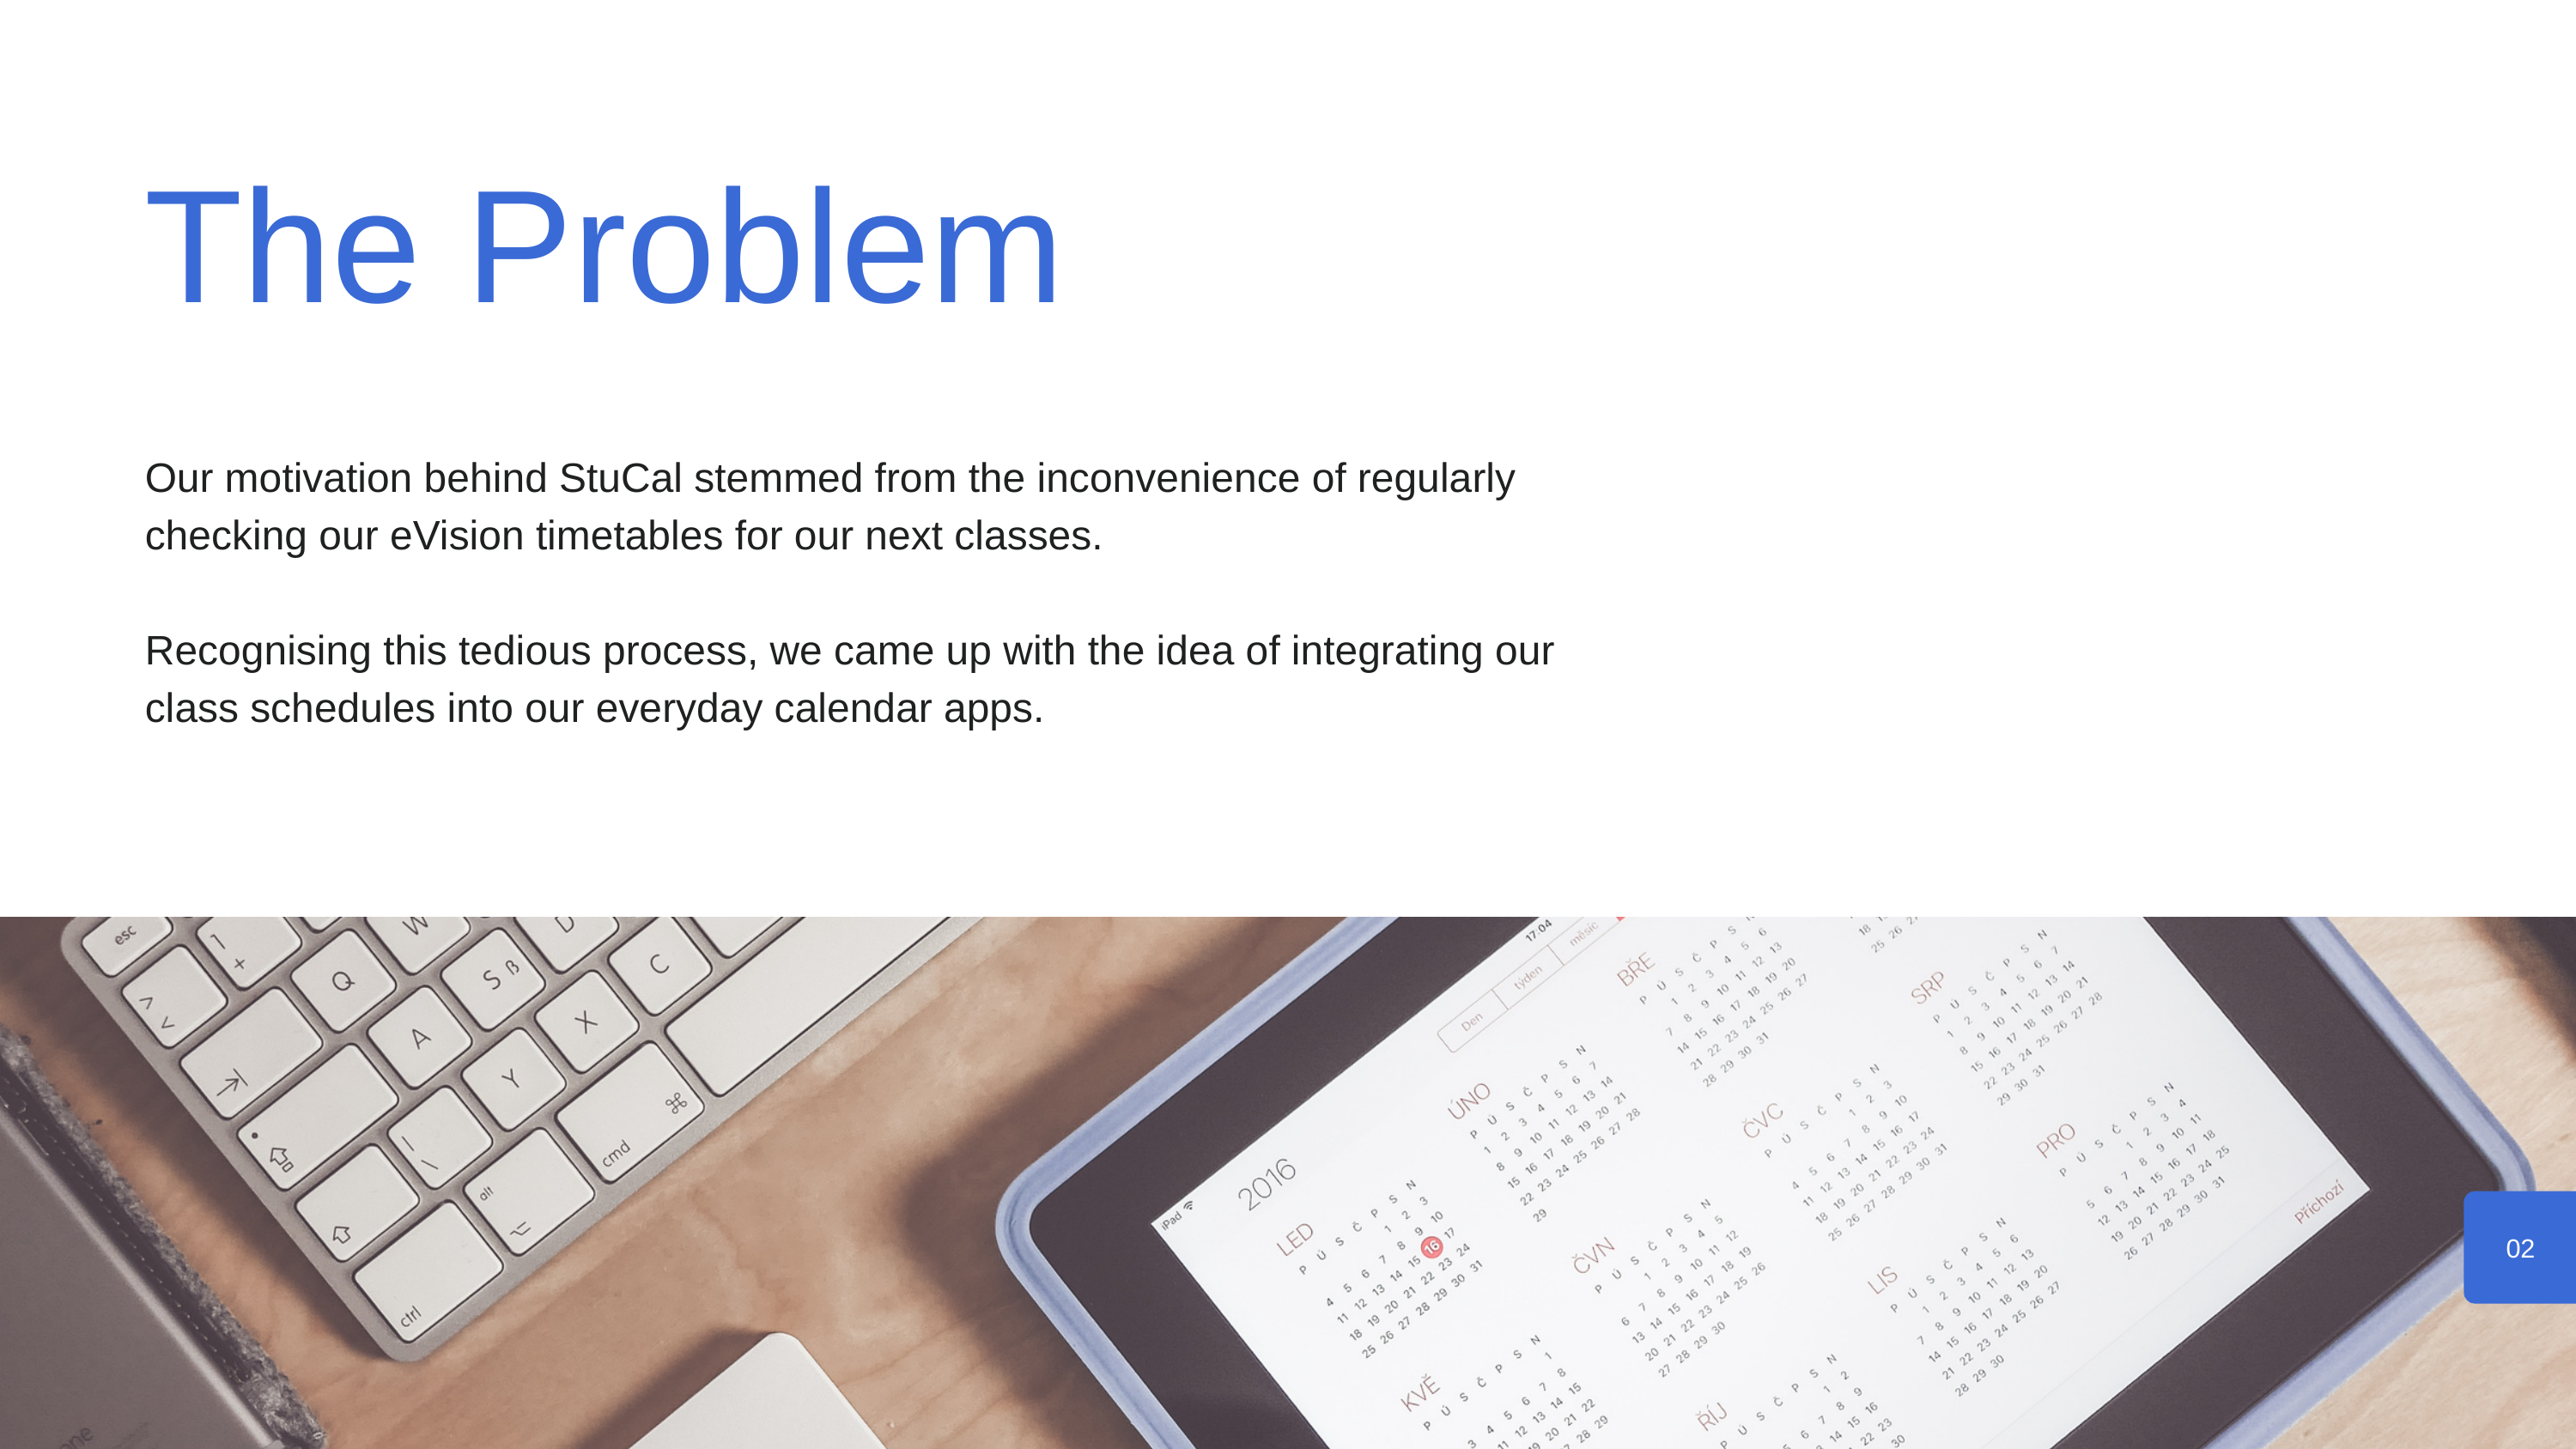

The Problem
Our motivation behind StuCal stemmed from the inconvenience of regularly checking our eVision timetables for our next classes.

Recognising this tedious process, we came up with the idea of integrating our class schedules into our everyday calendar apps.

02